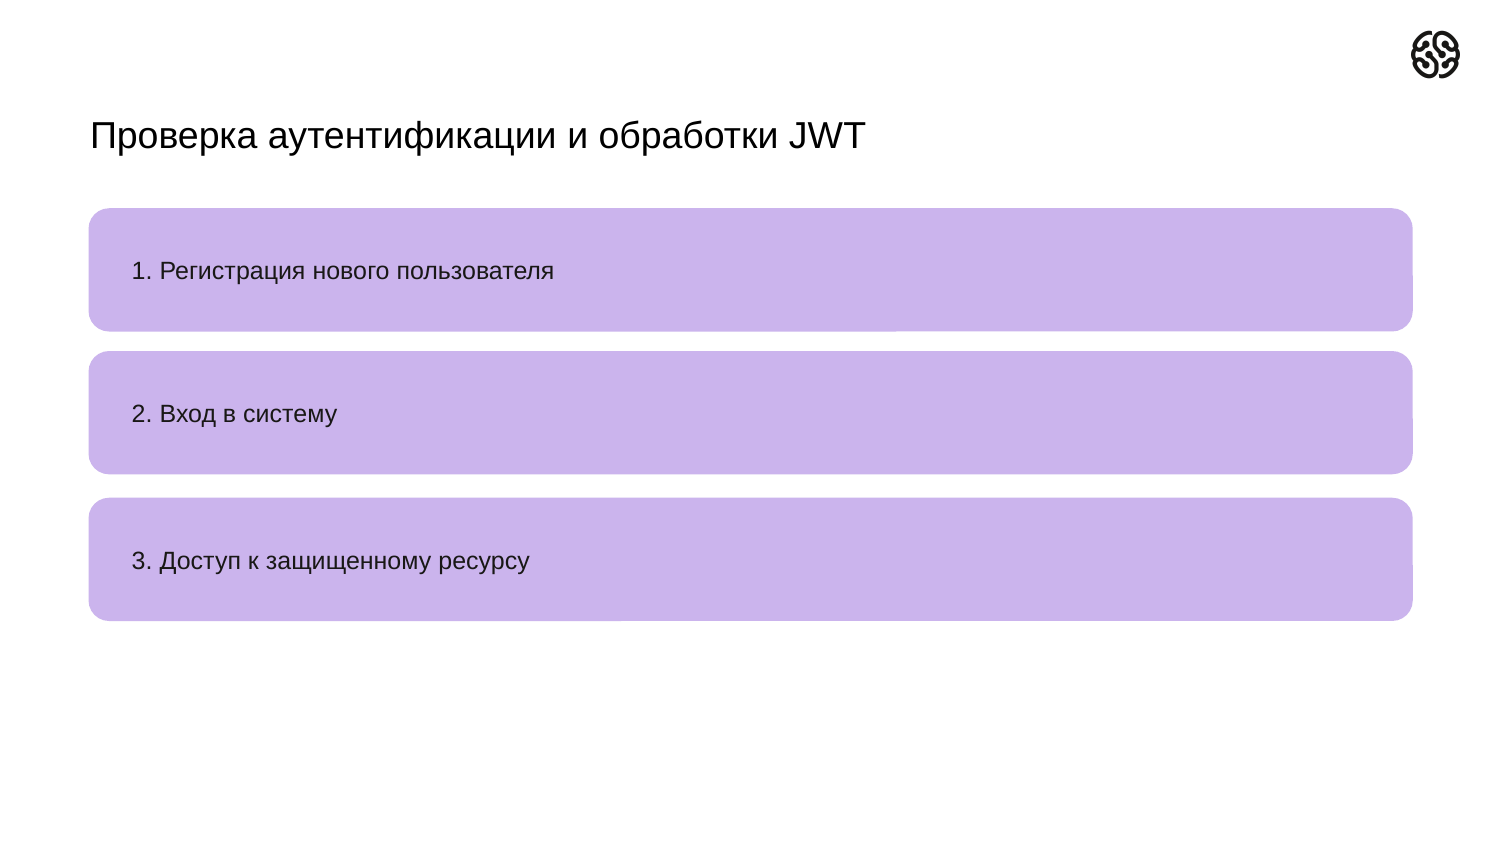

Проверка аутентификации и обработки JWT

1. Регистрация нового пользователя

2. Вход в систему

3. Доступ к защищенному ресурсу